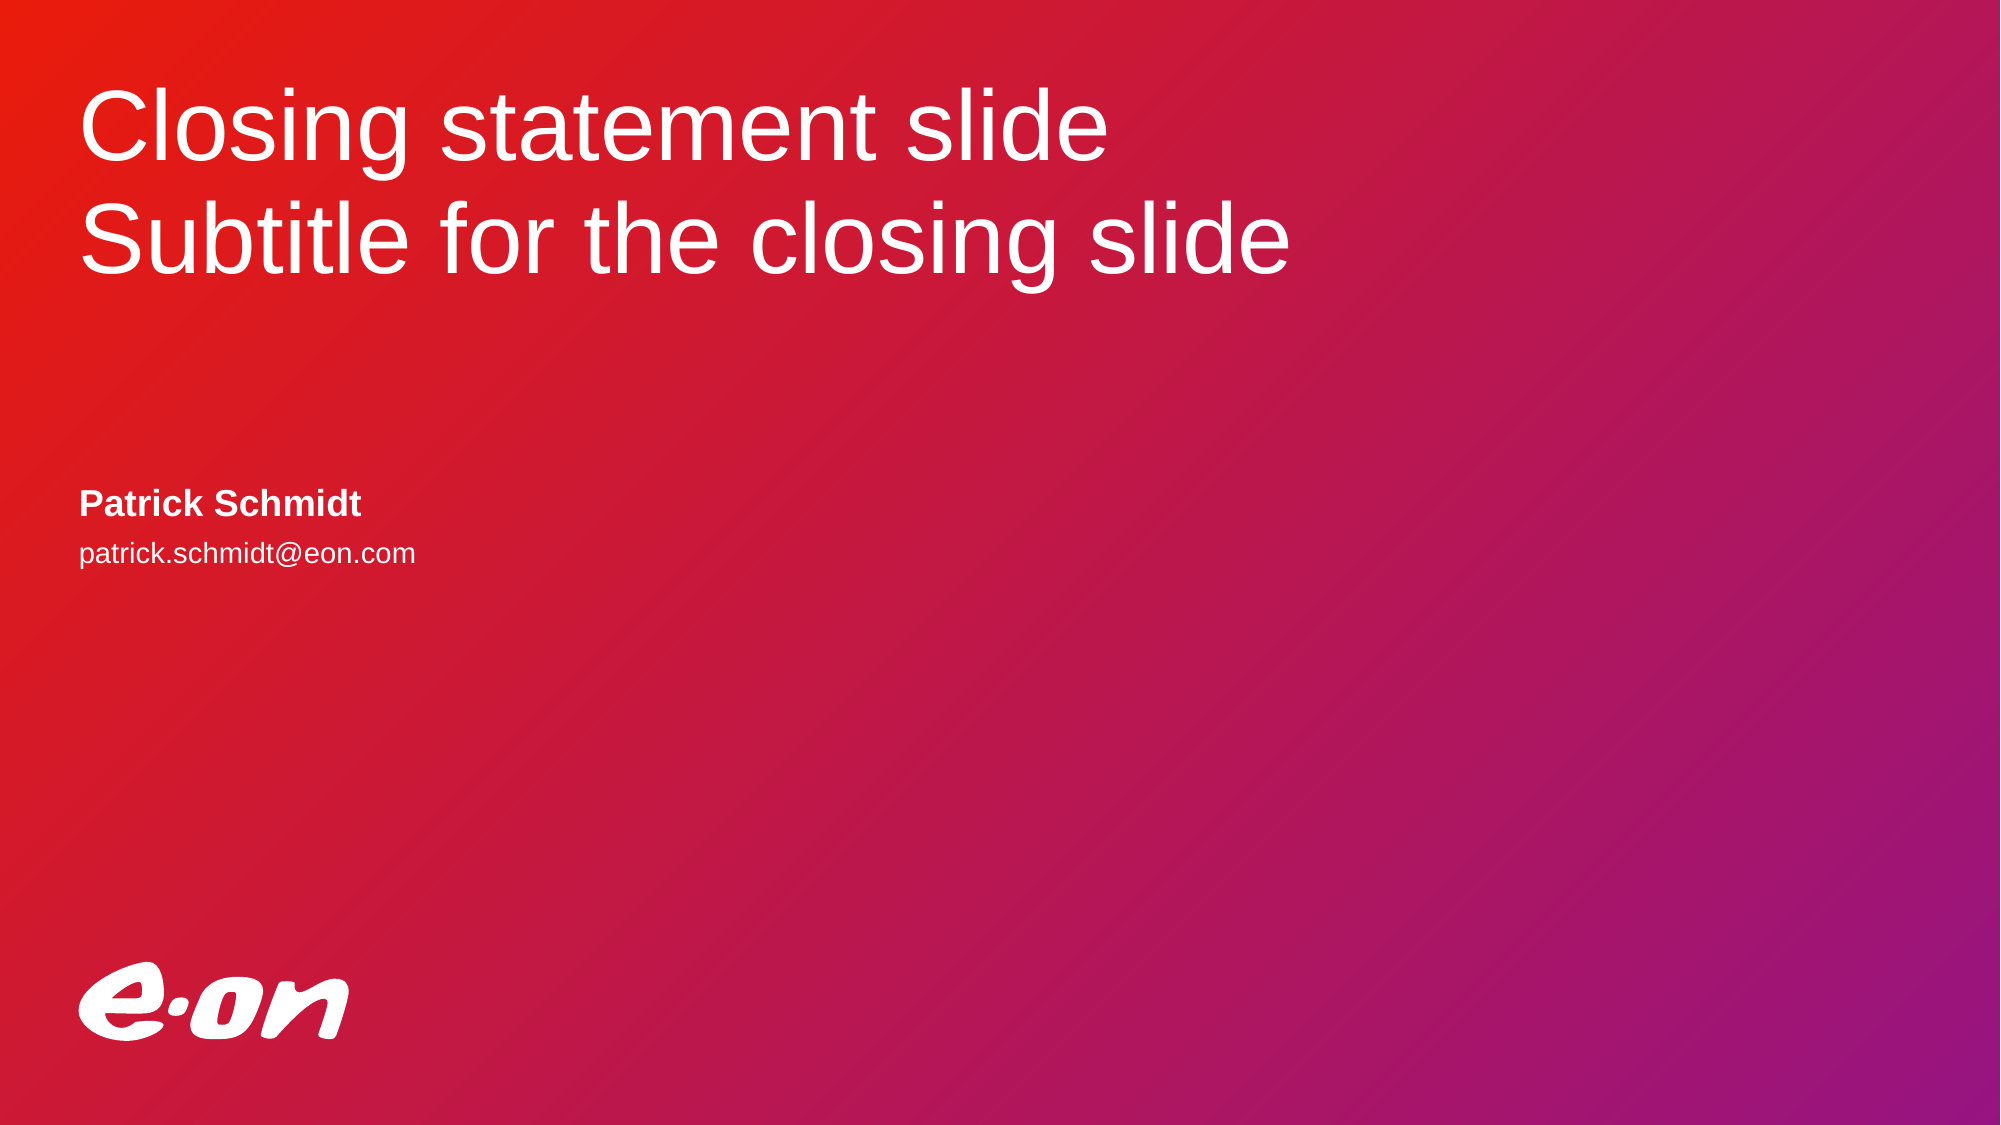

# Closing statement slide
Subtitle for the closing slide
Patrick Schmidt
patrick.schmidt@eon.com